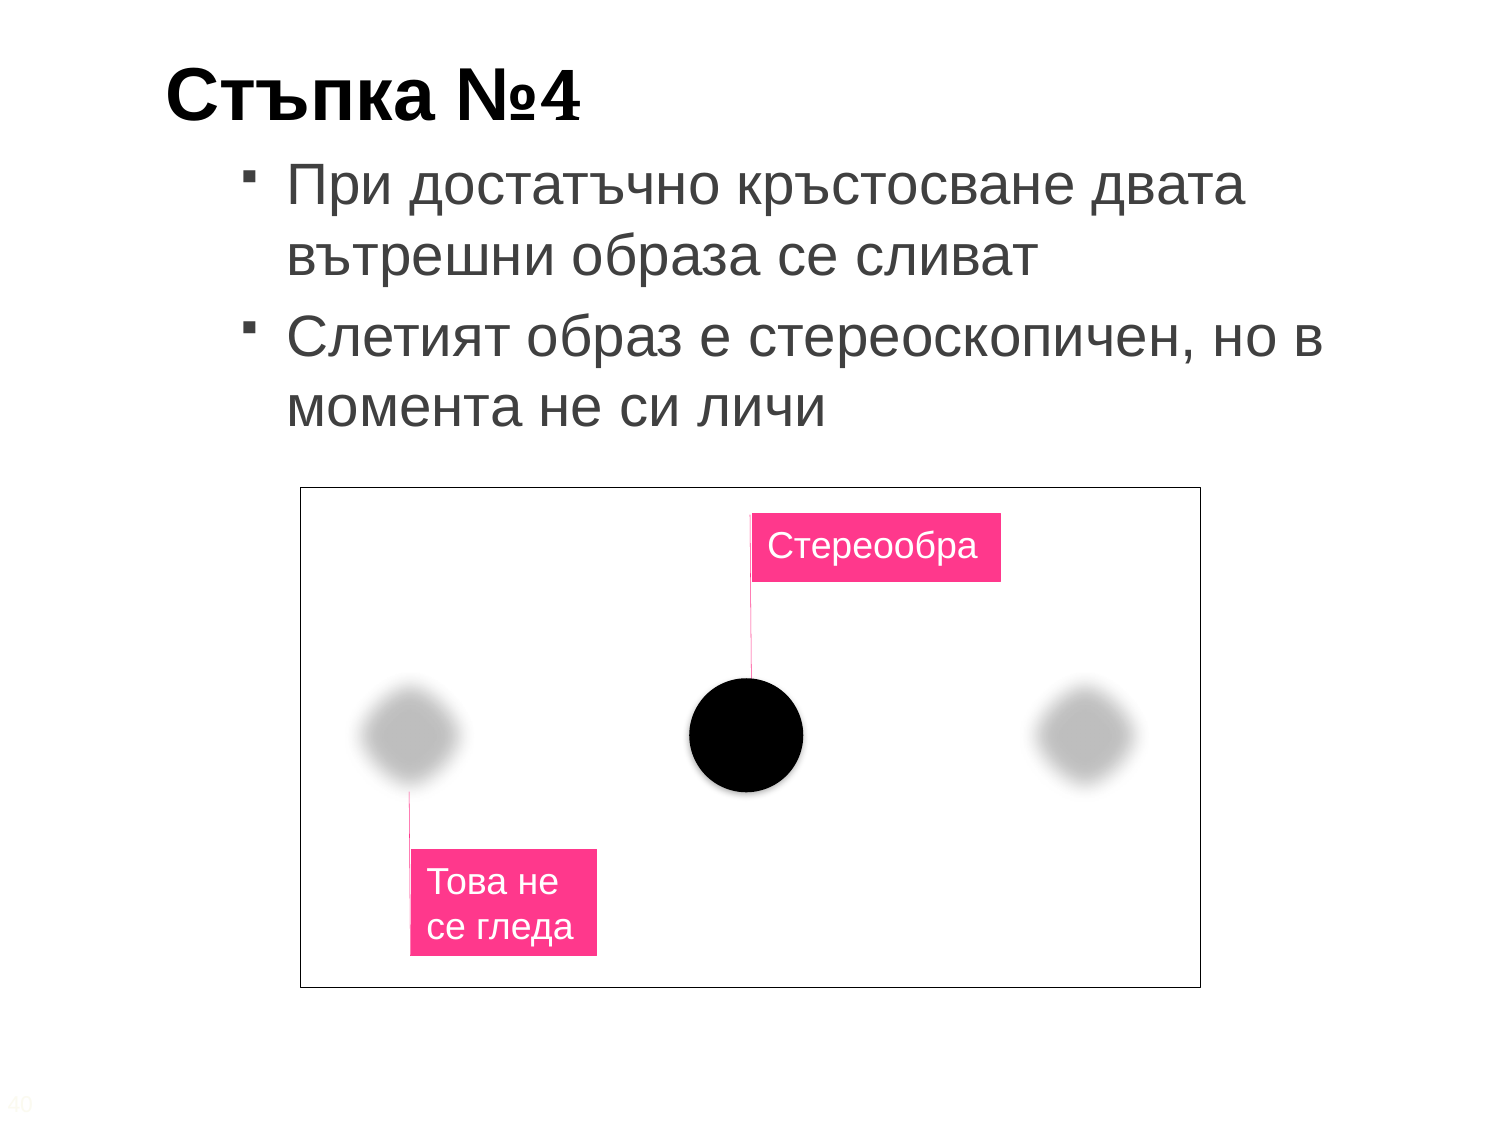

Стъпка №4
При достатъчно кръстосване двата вътрешни образа се сливат
Слетият образ е стереоскопичен, но в момента не си личи

Стереообраз

Това не се гледа